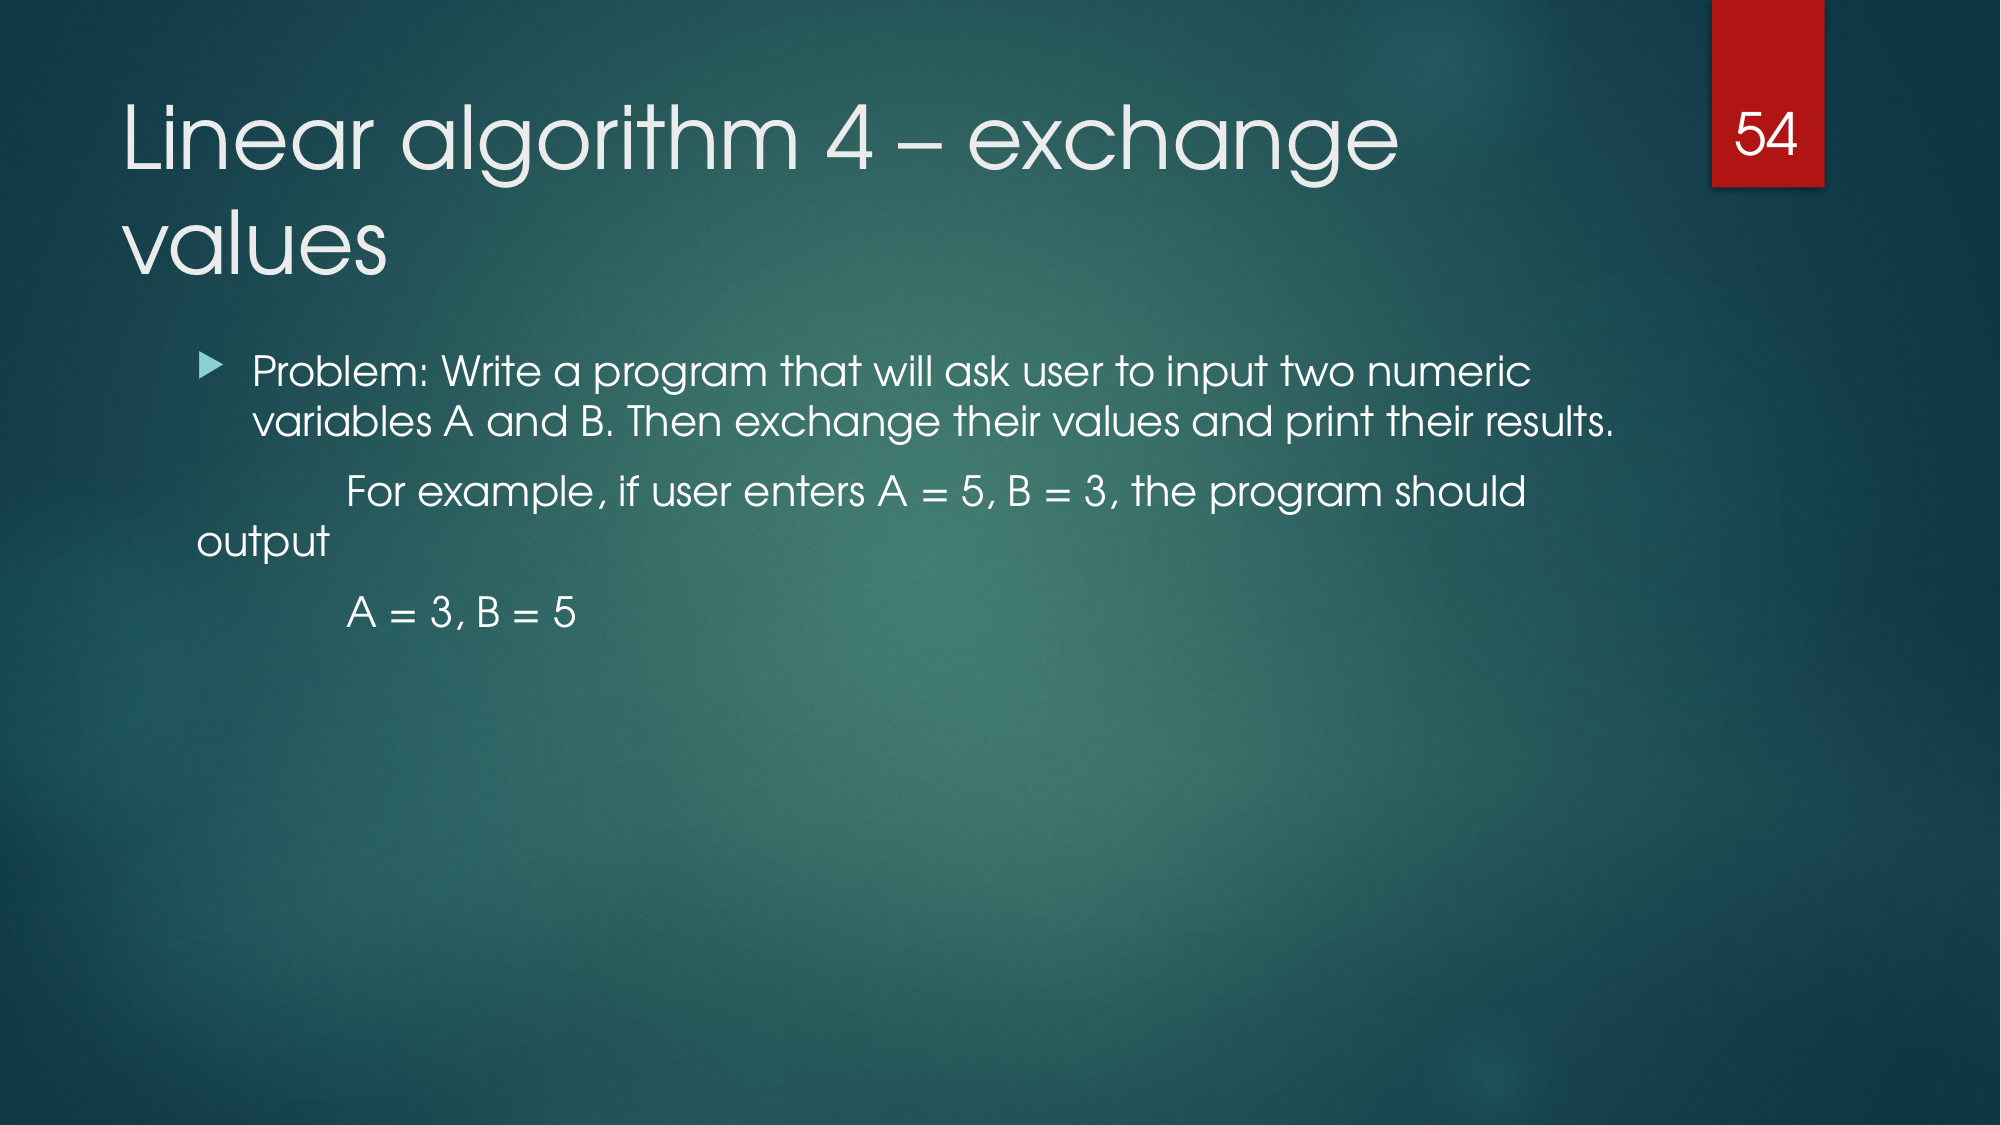

54
# Linear algorithm 4 – exchange values
Problem: Write a program that will ask user to input two numeric variables A and B. Then exchange their values and print their results.
	For example, if user enters A = 5, B = 3, the program should output
	A = 3, B = 5